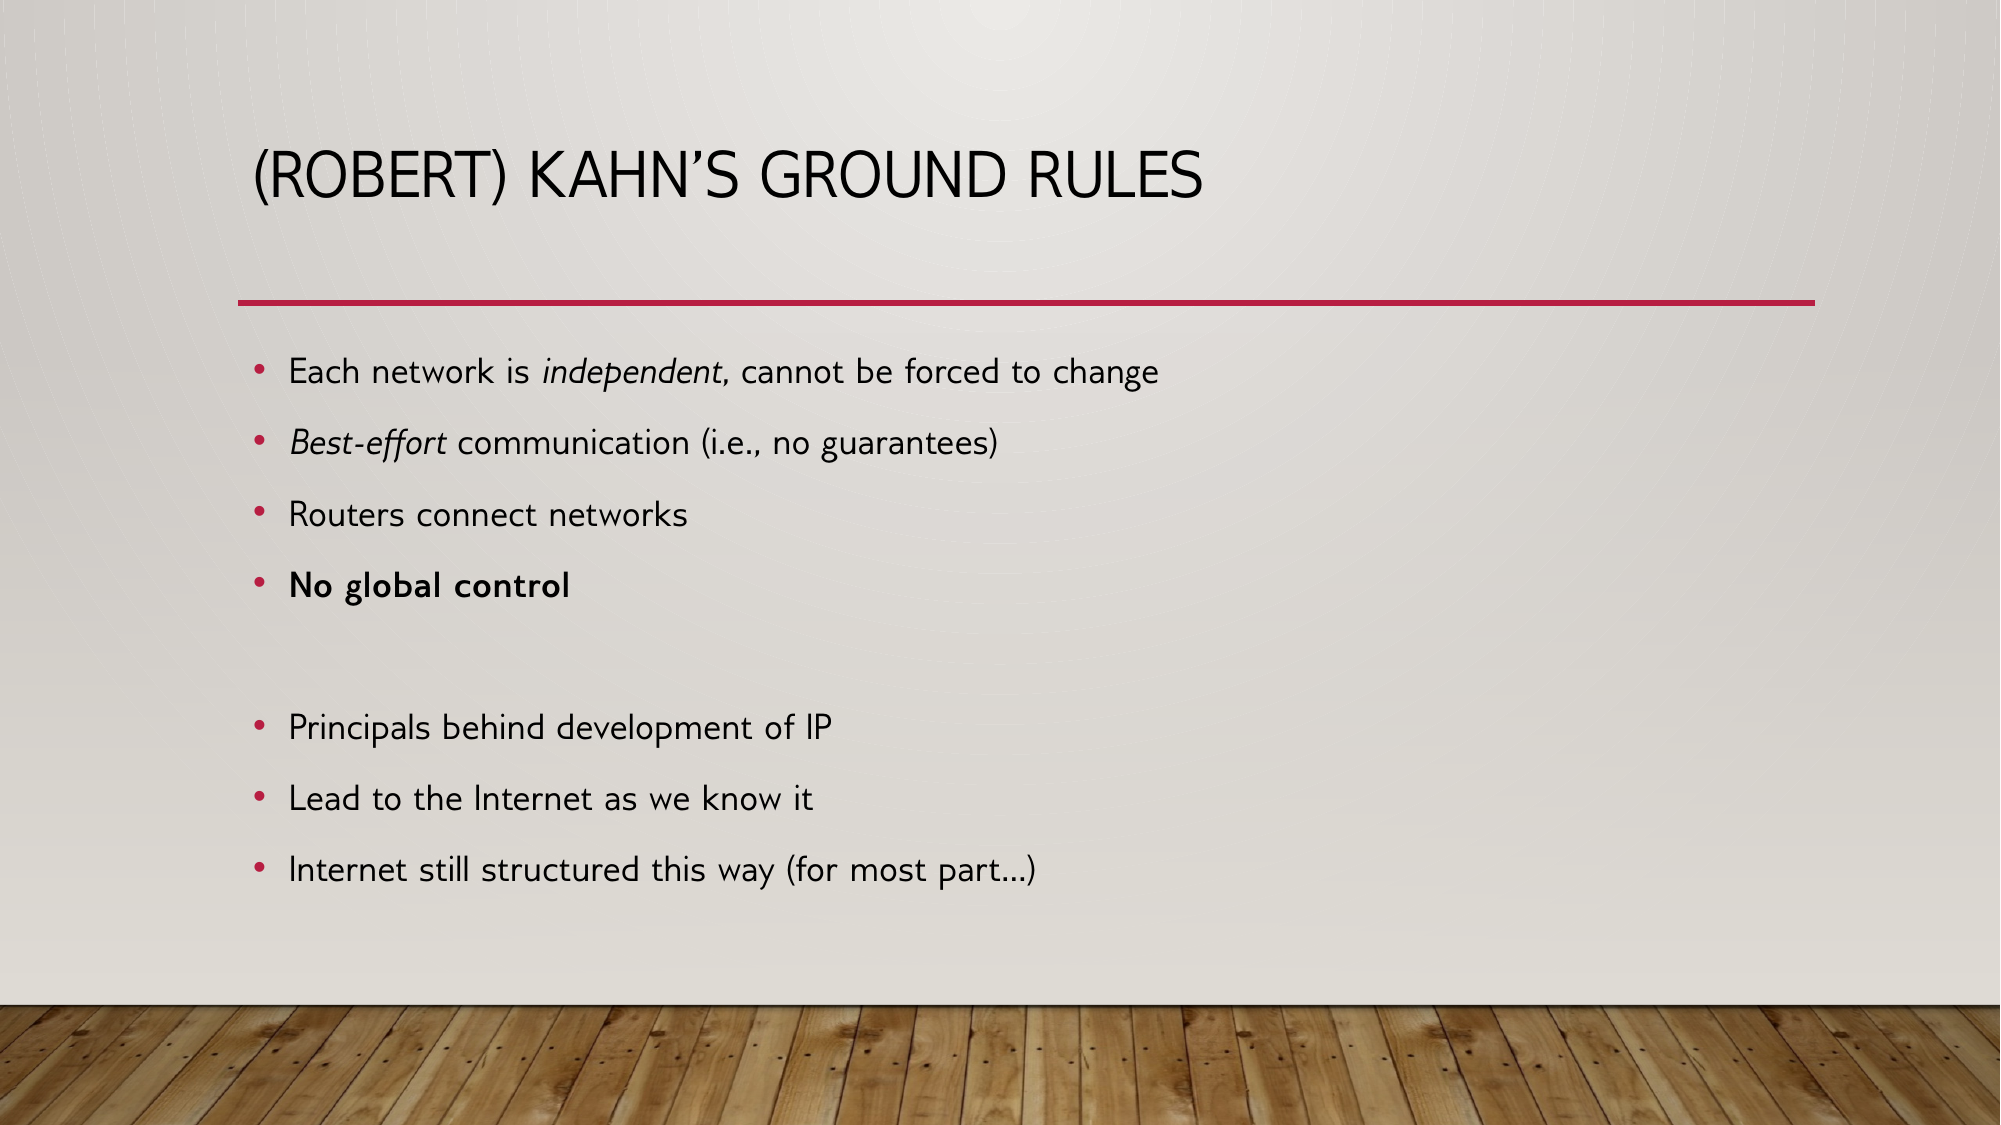

# (Robert) Kahn’s Ground Rules
Each network is independent, cannot be forced to change
Best-effort communication (i.e., no guarantees)
Routers connect networks
No global control

Principals behind development of IP
Lead to the Internet as we know it
Internet still structured this way (for most part…)